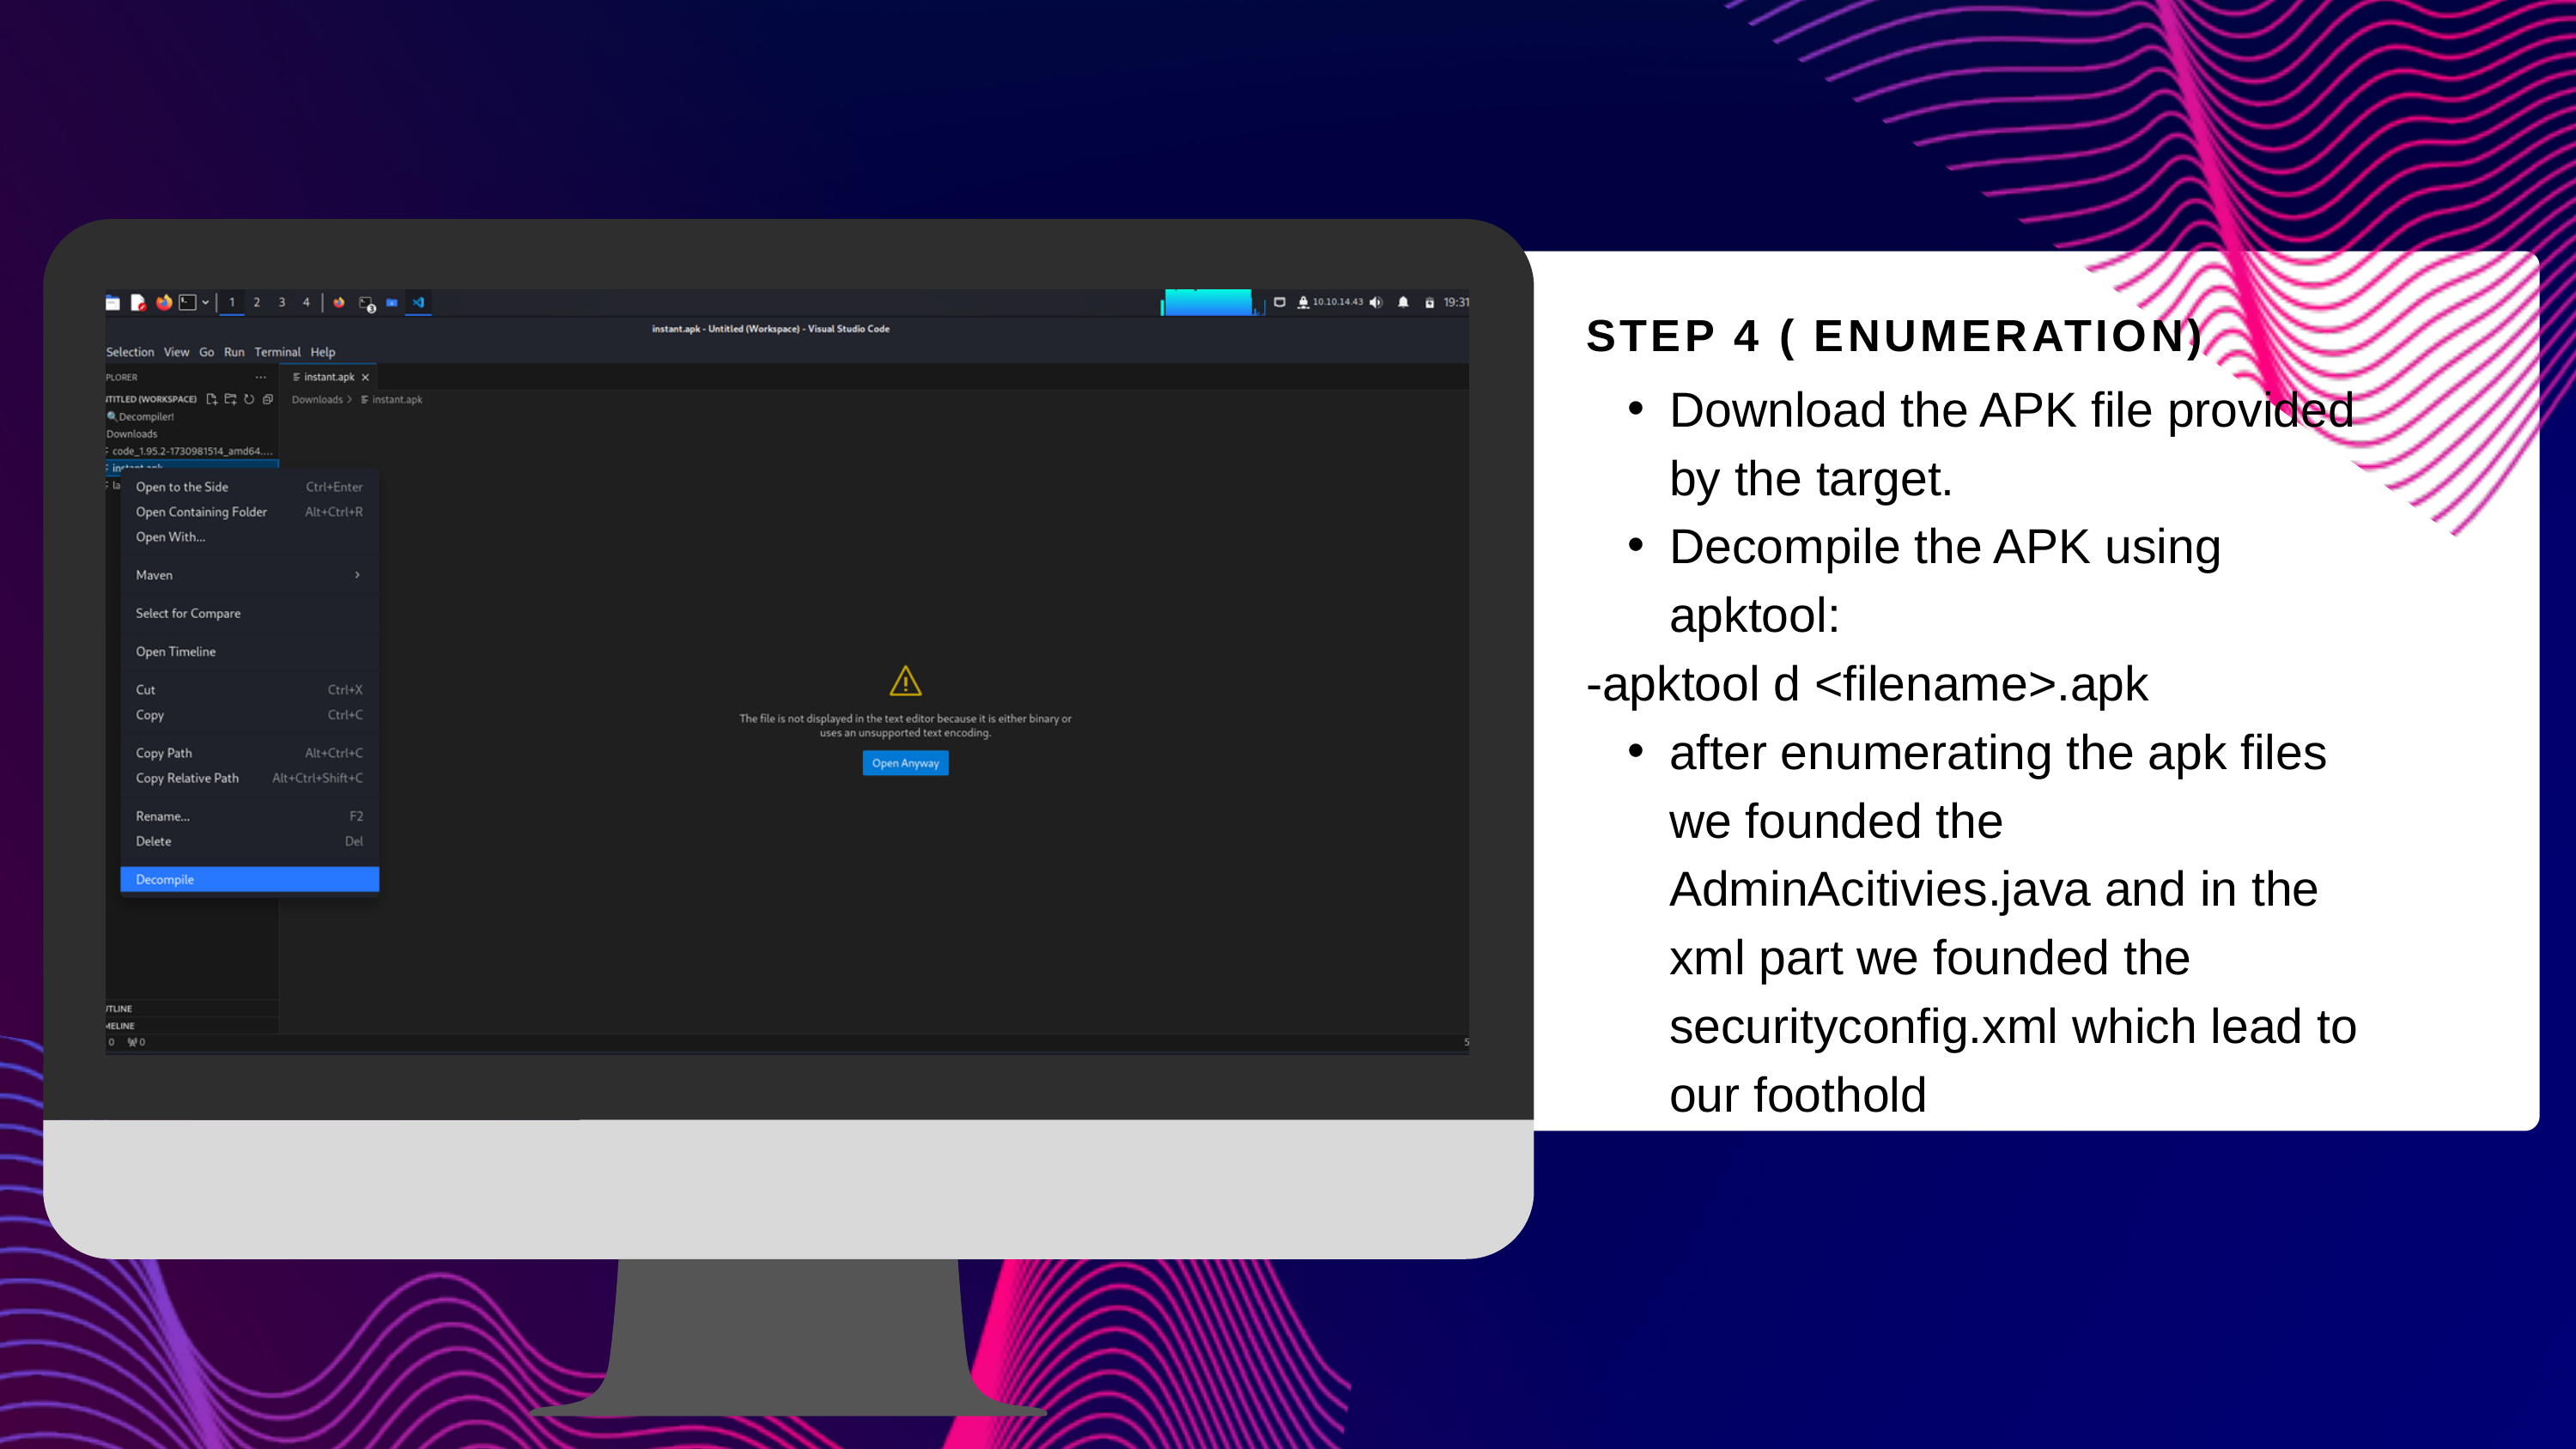

STEP 4 ( ENUMERATION)
Download the APK file provided by the target.
Decompile the APK using apktool:
-apktool d <filename>.apk
after enumerating the apk files we founded the AdminAcitivies.java and in the xml part we founded the securityconfig.xml which lead to our foothold